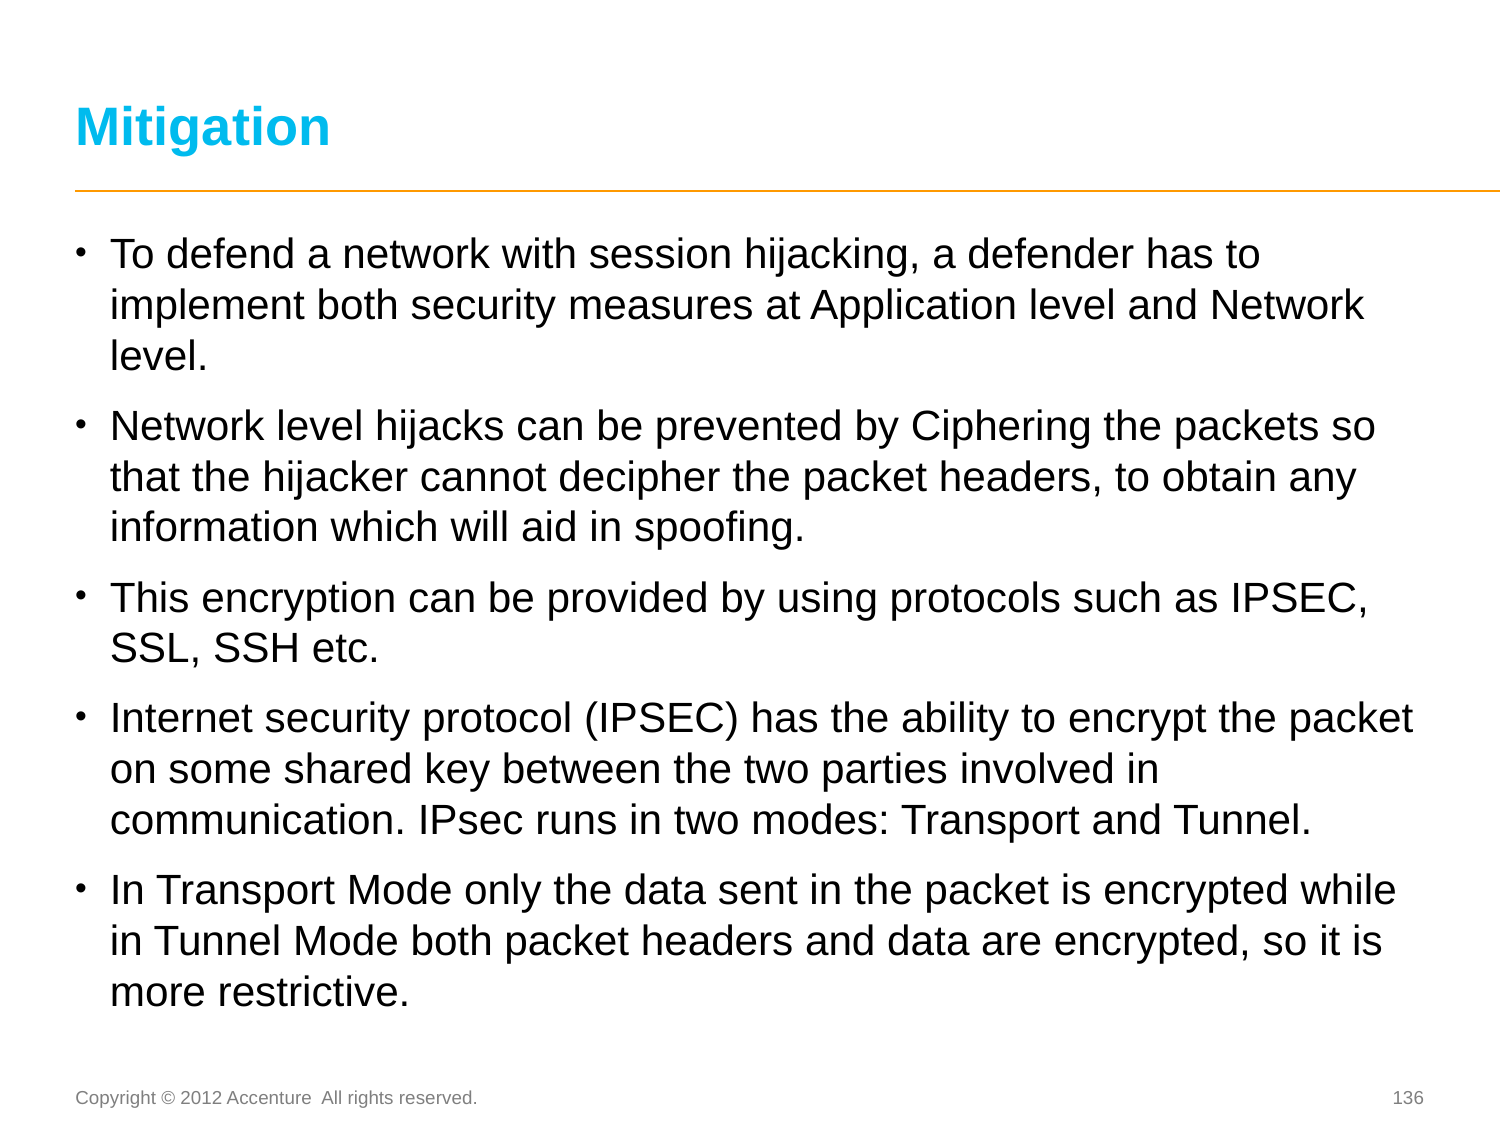

# Mitigation
To defend a network with session hijacking, a defender has to implement both security measures at Application level and Network level.
Network level hijacks can be prevented by Ciphering the packets so that the hijacker cannot decipher the packet headers, to obtain any information which will aid in spoofing.
This encryption can be provided by using protocols such as IPSEC, SSL, SSH etc.
Internet security protocol (IPSEC) has the ability to encrypt the packet on some shared key between the two parties involved in communication. IPsec runs in two modes: Transport and Tunnel.
In Transport Mode only the data sent in the packet is encrypted while in Tunnel Mode both packet headers and data are encrypted, so it is more restrictive.